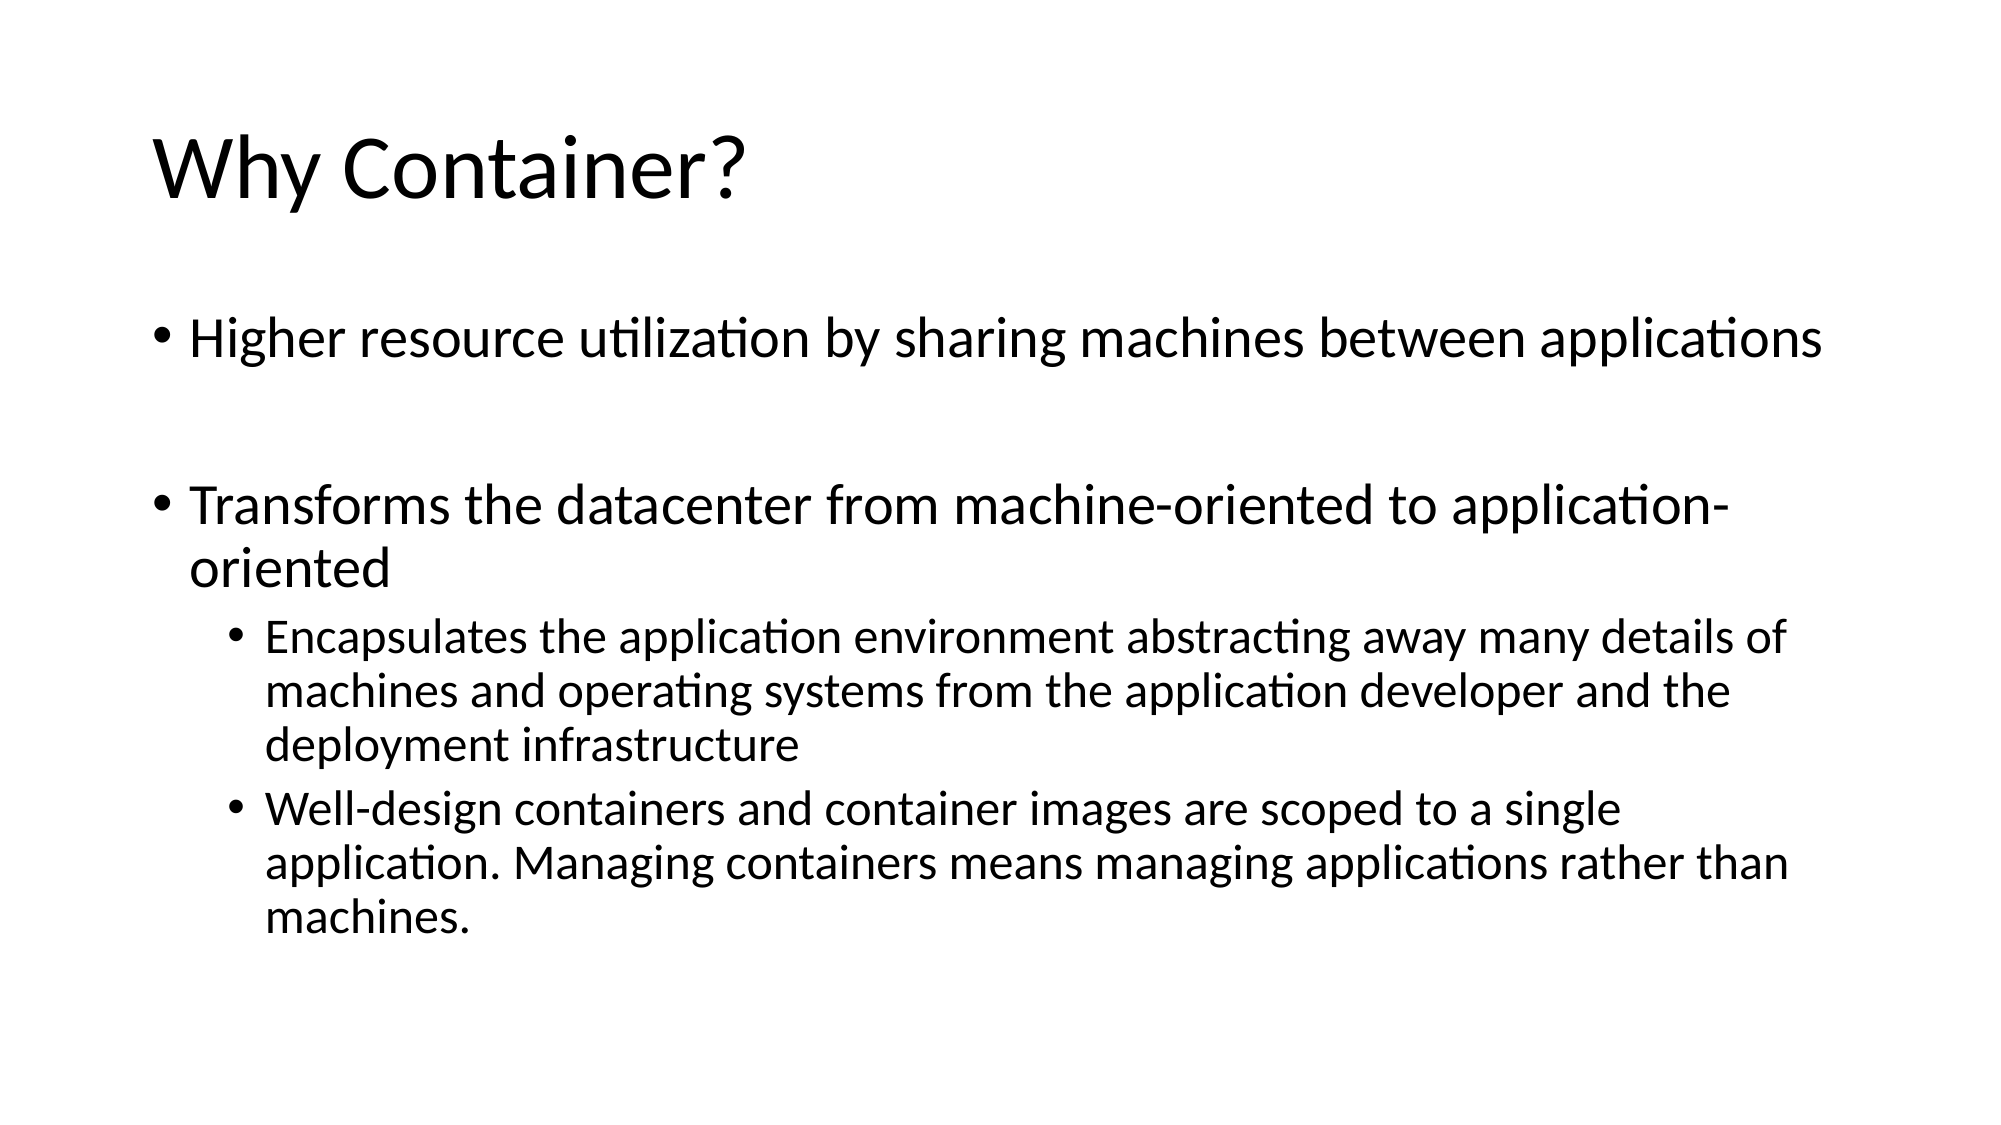

# Why Container?
Higher resource utilization by sharing machines between applications

Transforms the datacenter from machine-oriented to application-oriented
Encapsulates the application environment abstracting away many details of machines and operating systems from the application developer and the deployment infrastructure
Well-design containers and container images are scoped to a single application. Managing containers means managing applications rather than machines.